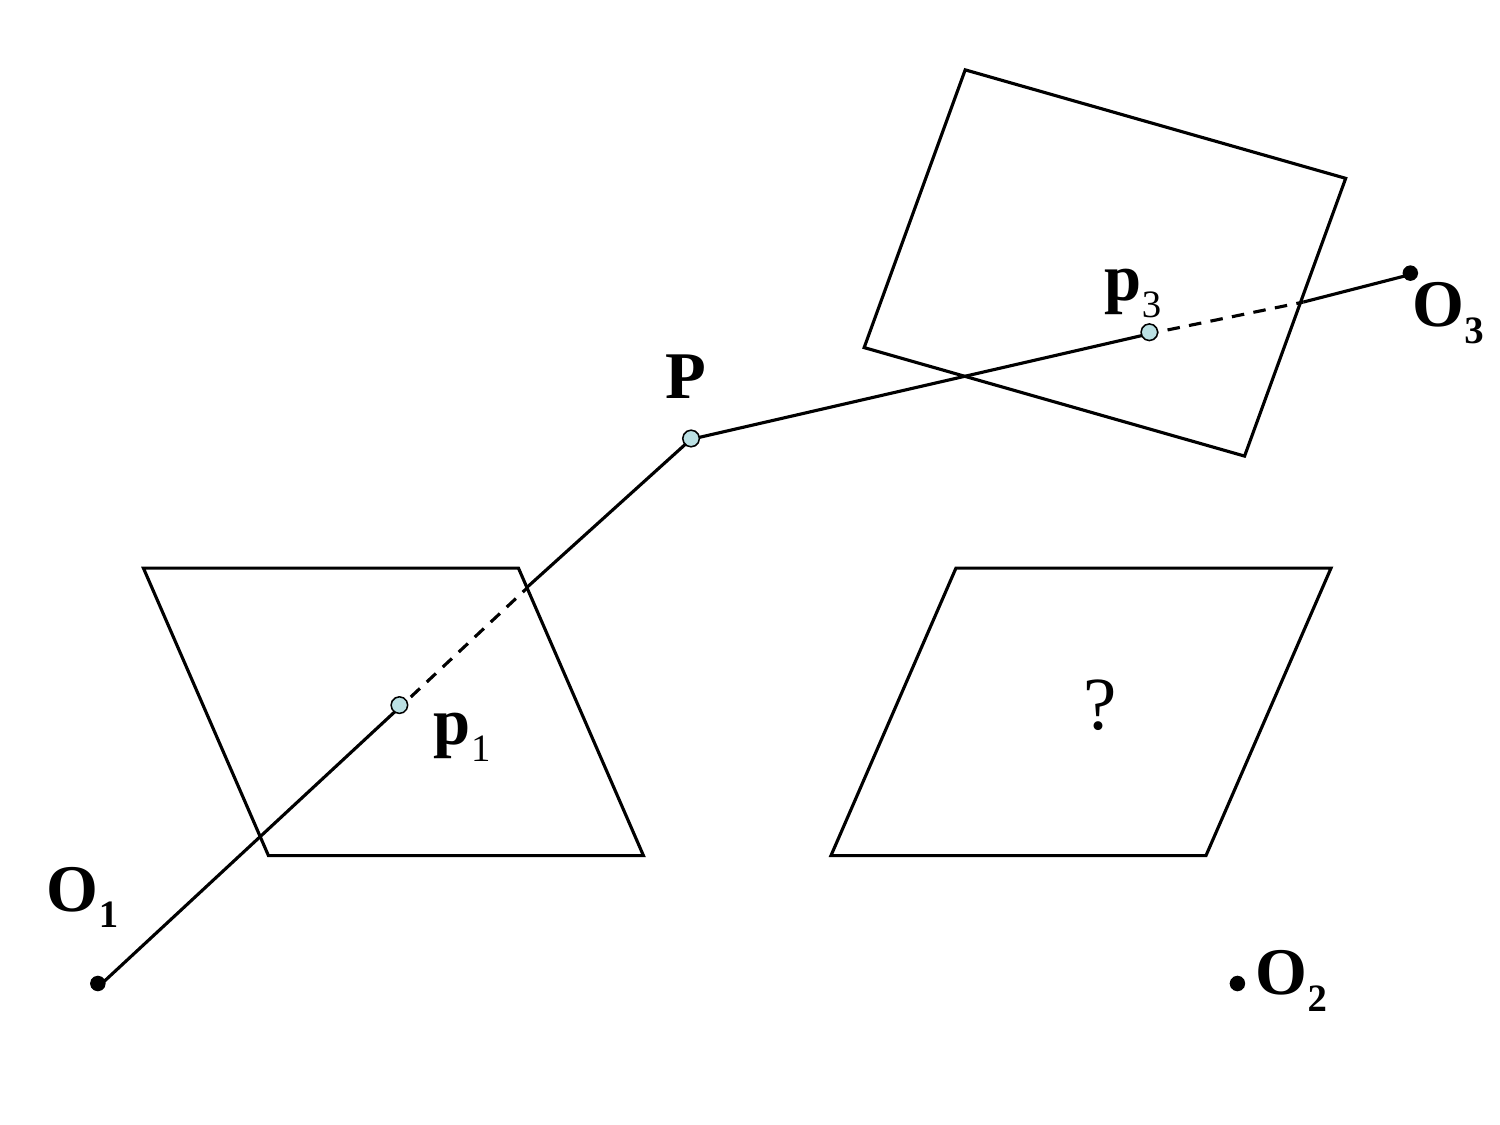

p3

O3

P

p1

?
O1
O2